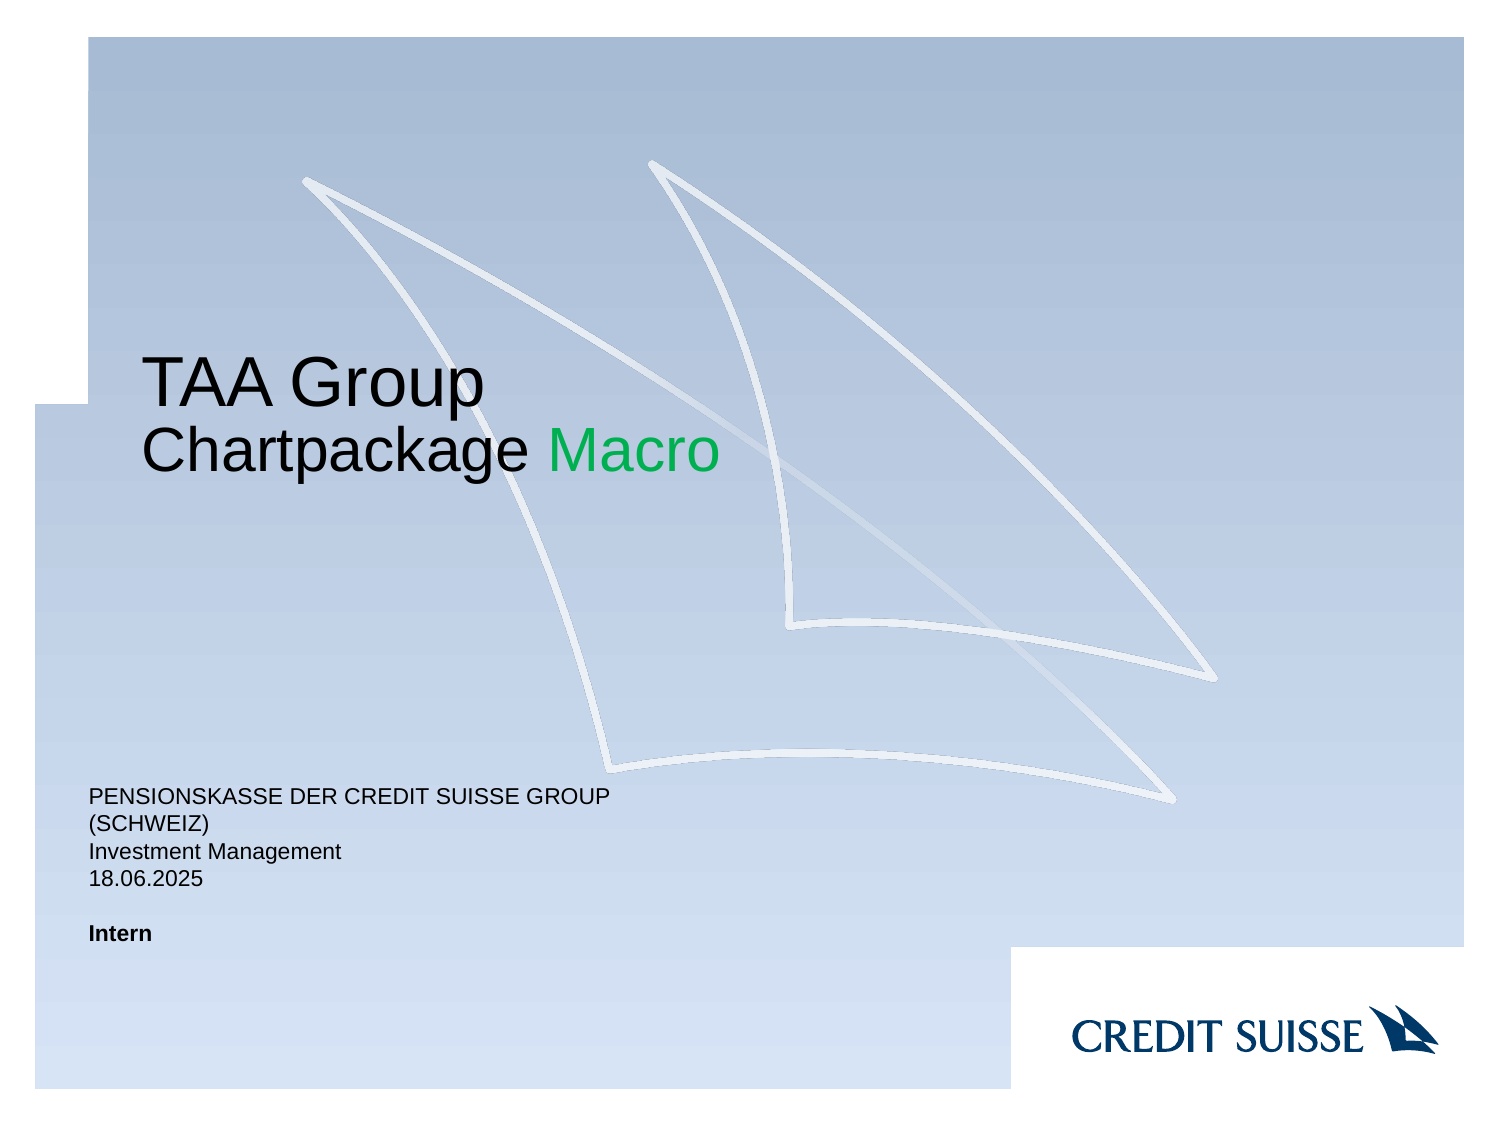

# TAA Group
Chartpackage Macro
PENSIONSKASSE DER CREDIT SUISSE GROUP (SCHWEIZ)
Investment Management
18.06.2025

Intern